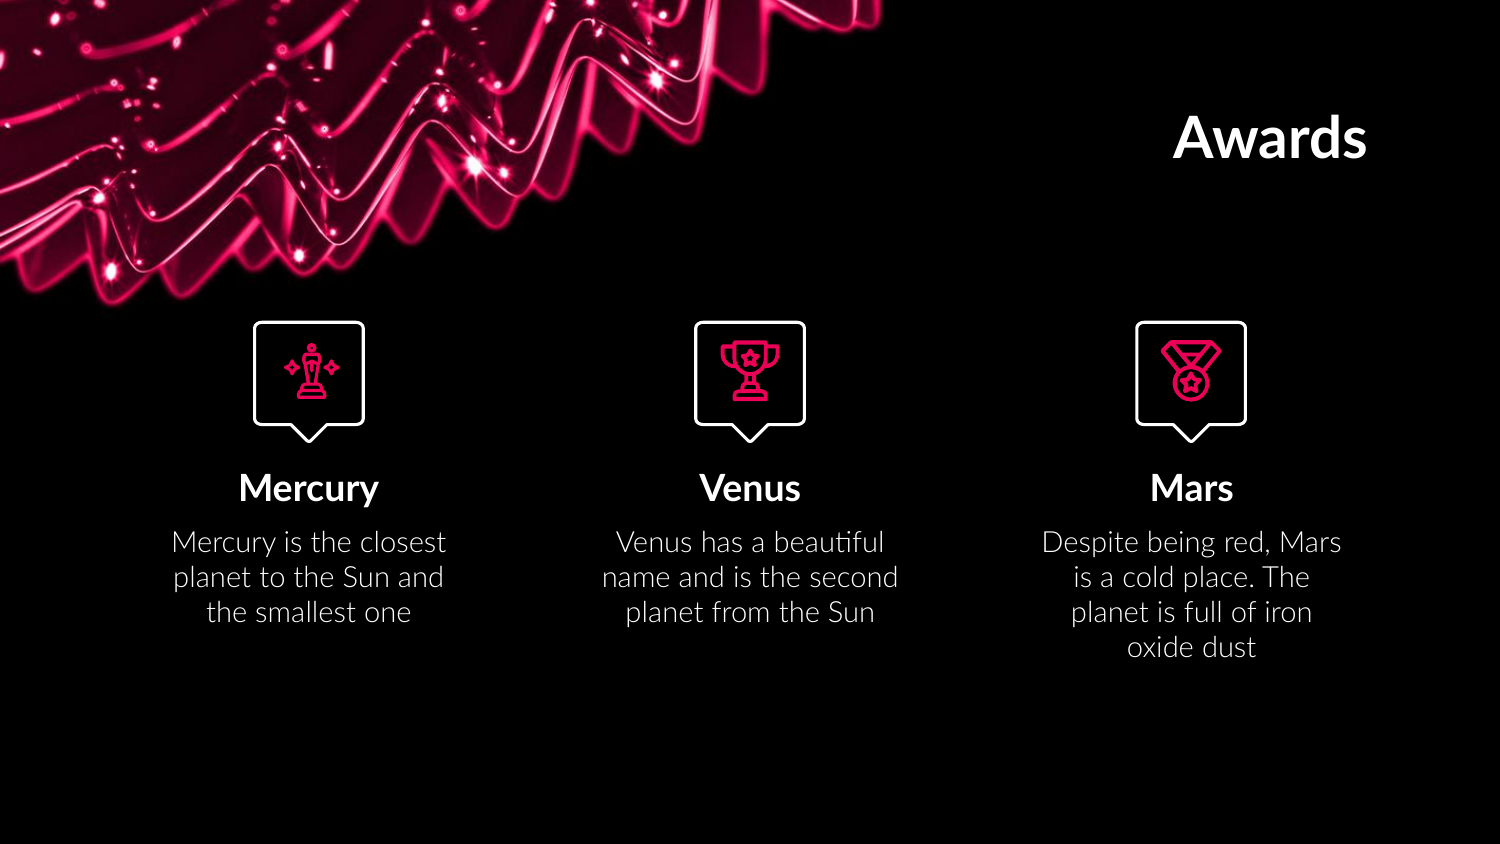

# Awards

Mars
Venus
Mercury
Despite being red, Mars is a cold place. The planet is full of iron oxide dust
Venus has a beautiful name and is the second planet from the Sun
Mercury is the closest planet to the Sun and the smallest one